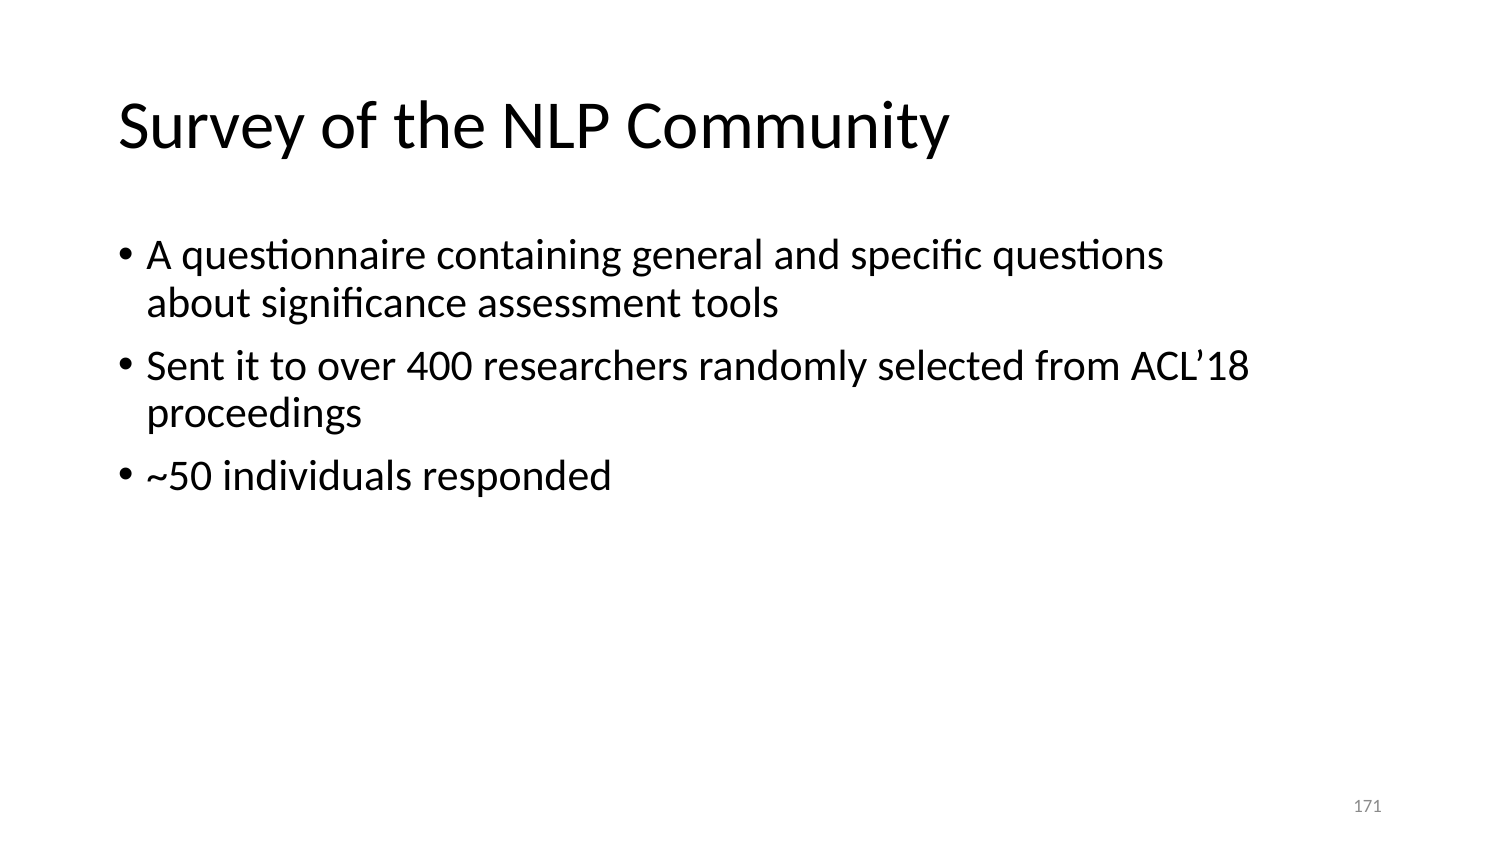

# Survey of the NLP Community
A questionnaire containing general and specific questions about significance assessment tools
Sent it to over 400 researchers randomly selected from ACL’18 proceedings
~50 individuals responded
171